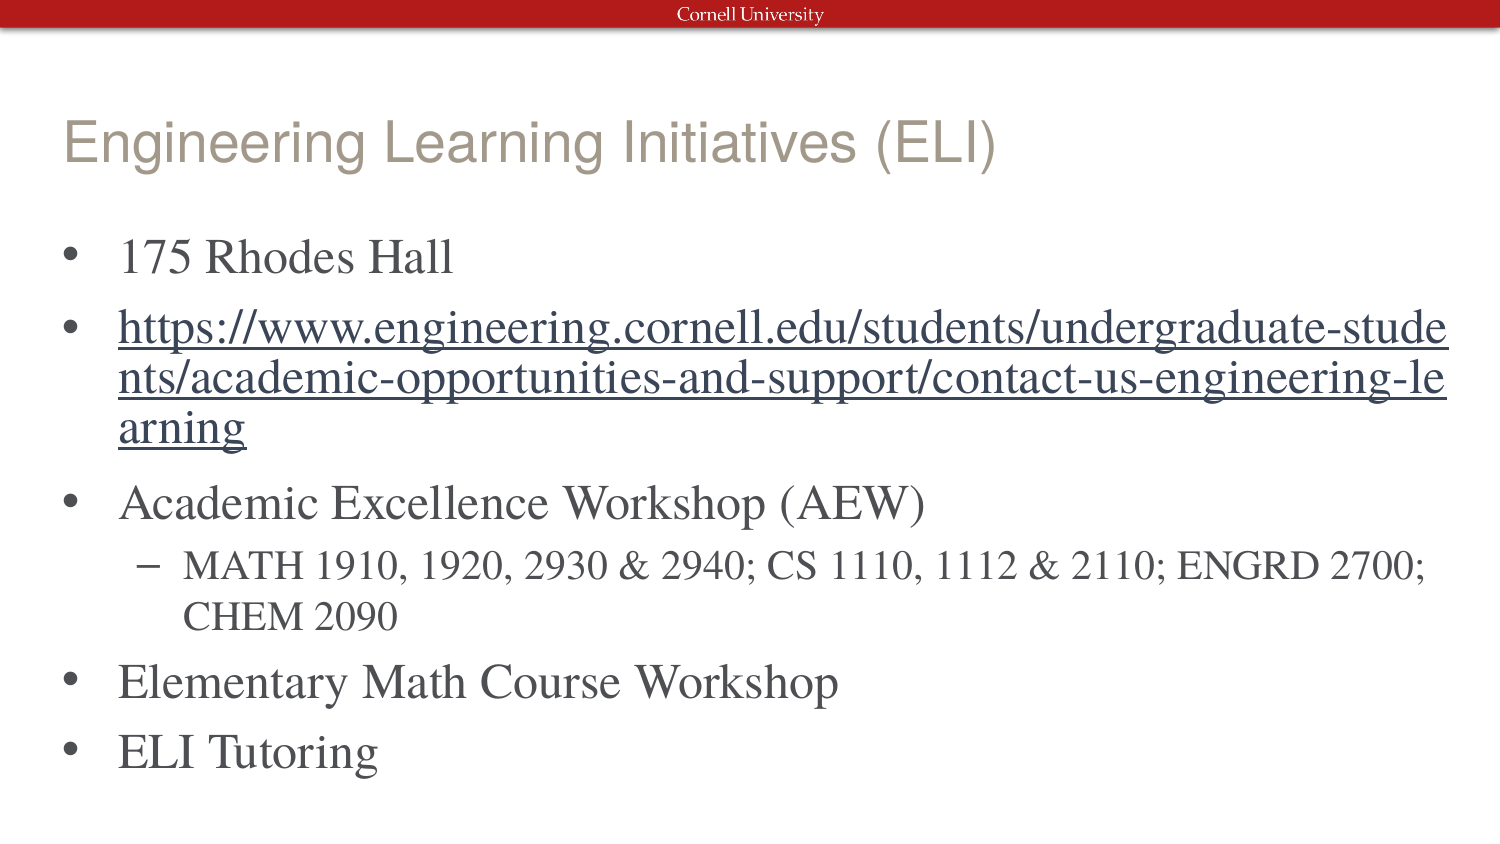

# Engineering Learning Initiatives (ELI)
175 Rhodes Hall
https://www.engineering.cornell.edu/students/undergraduate-students/academic-opportunities-and-support/contact-us-engineering-learning
Academic Excellence Workshop (AEW)
MATH 1910, 1920, 2930 & 2940; CS 1110, 1112 & 2110; ENGRD 2700; CHEM 2090
Elementary Math Course Workshop
ELI Tutoring